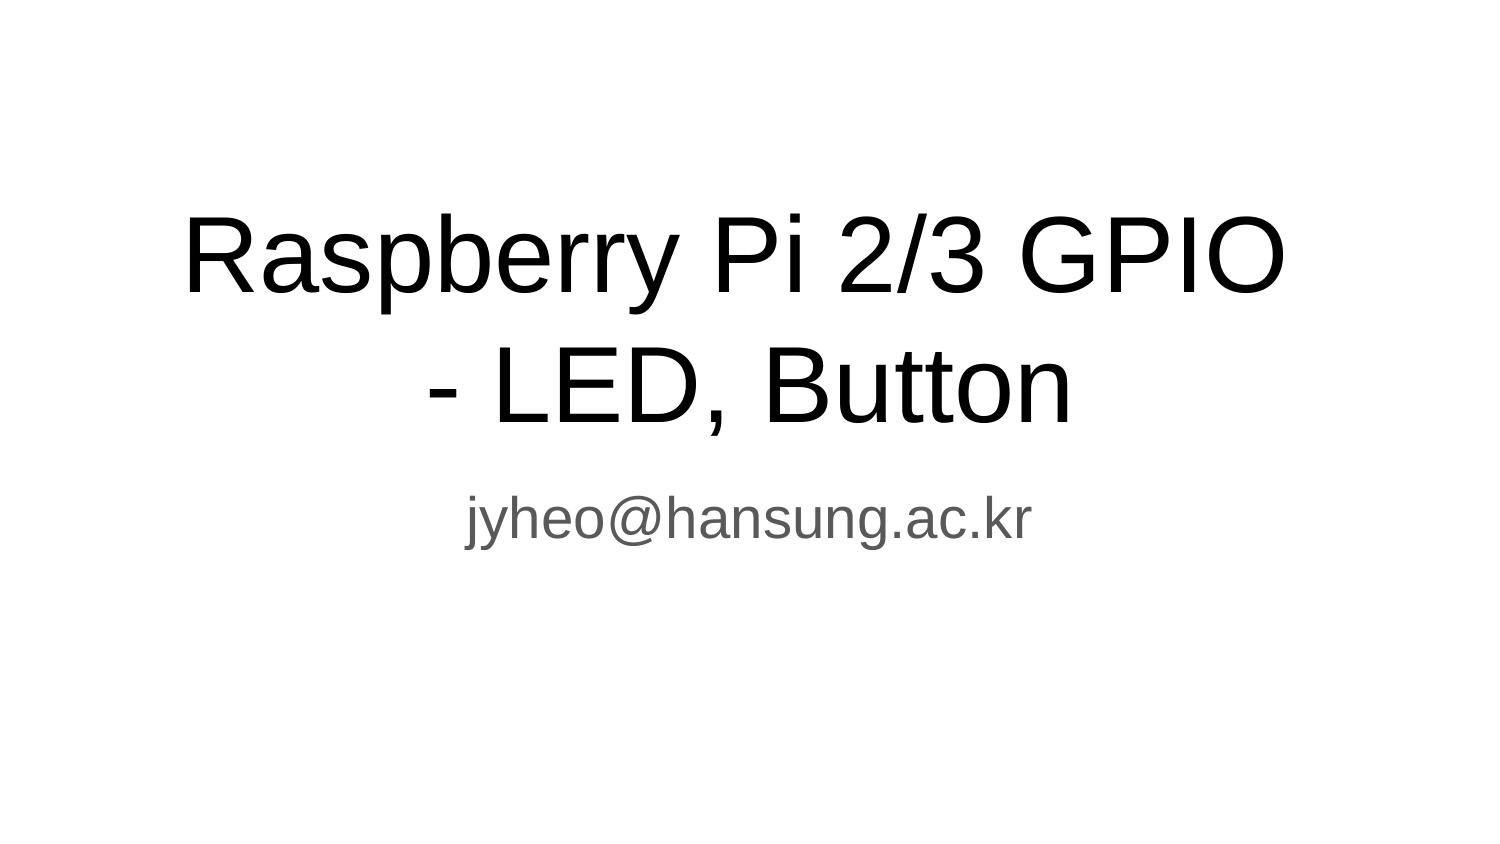

# Raspberry Pi 2/3 GPIO
- LED, Button
jyheo@hansung.ac.kr